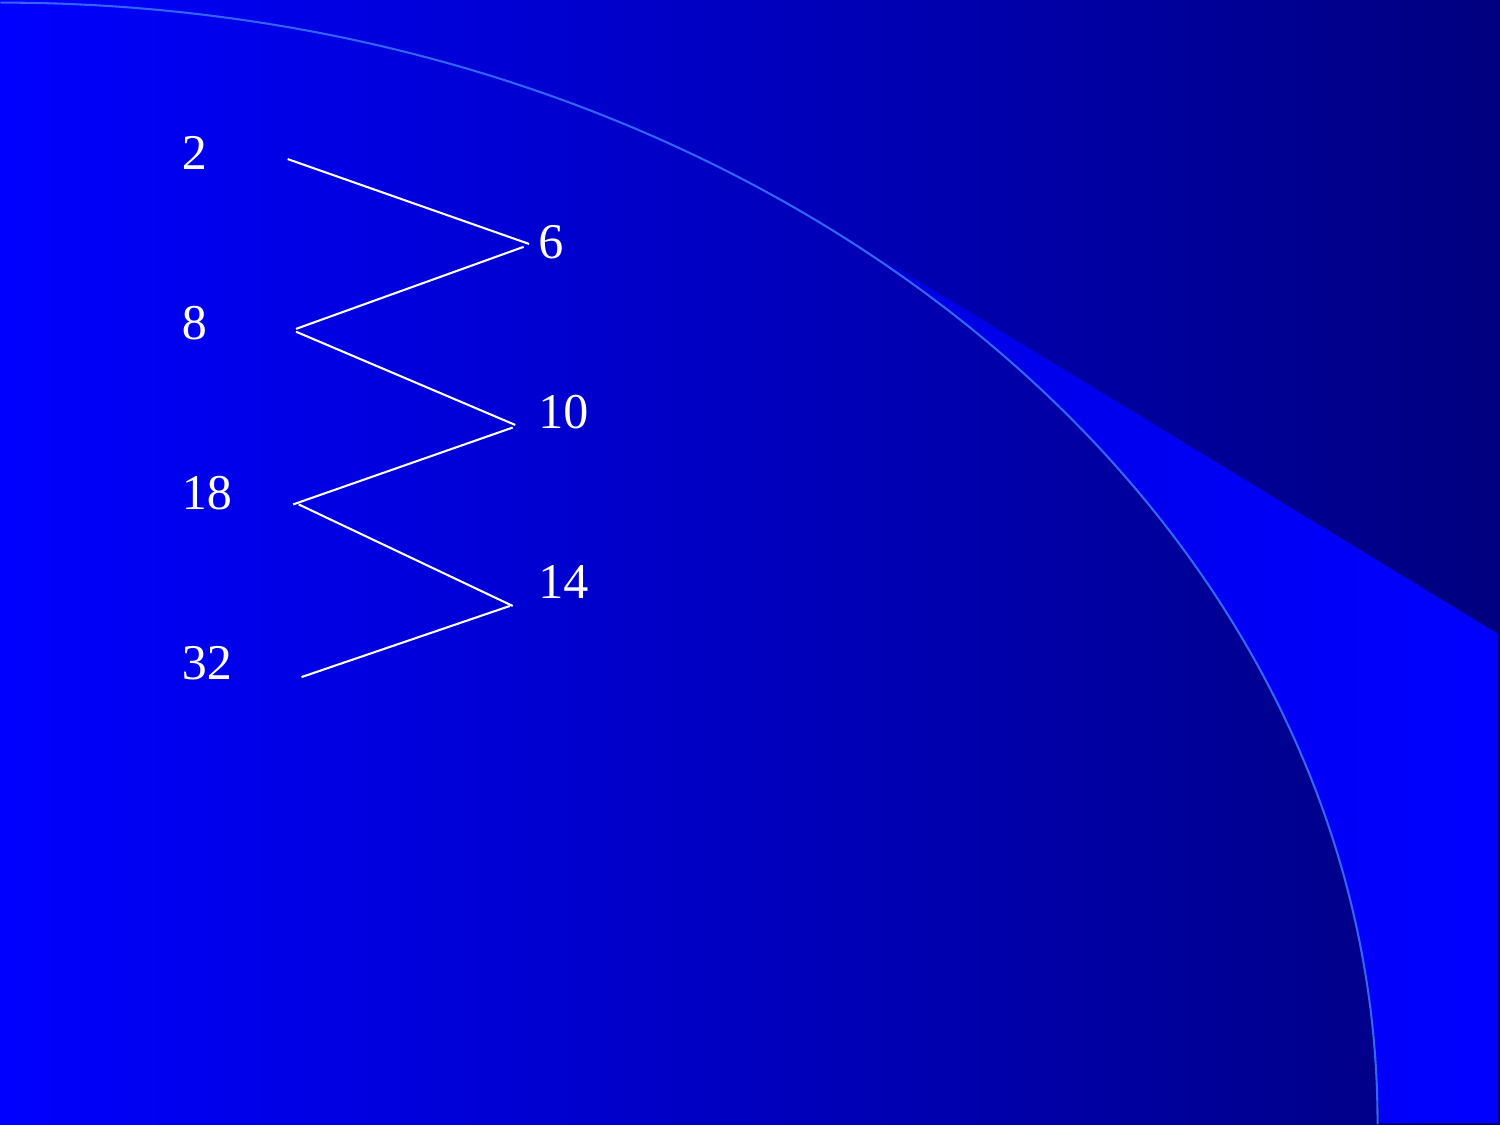

2

8

18

32

6

10

14